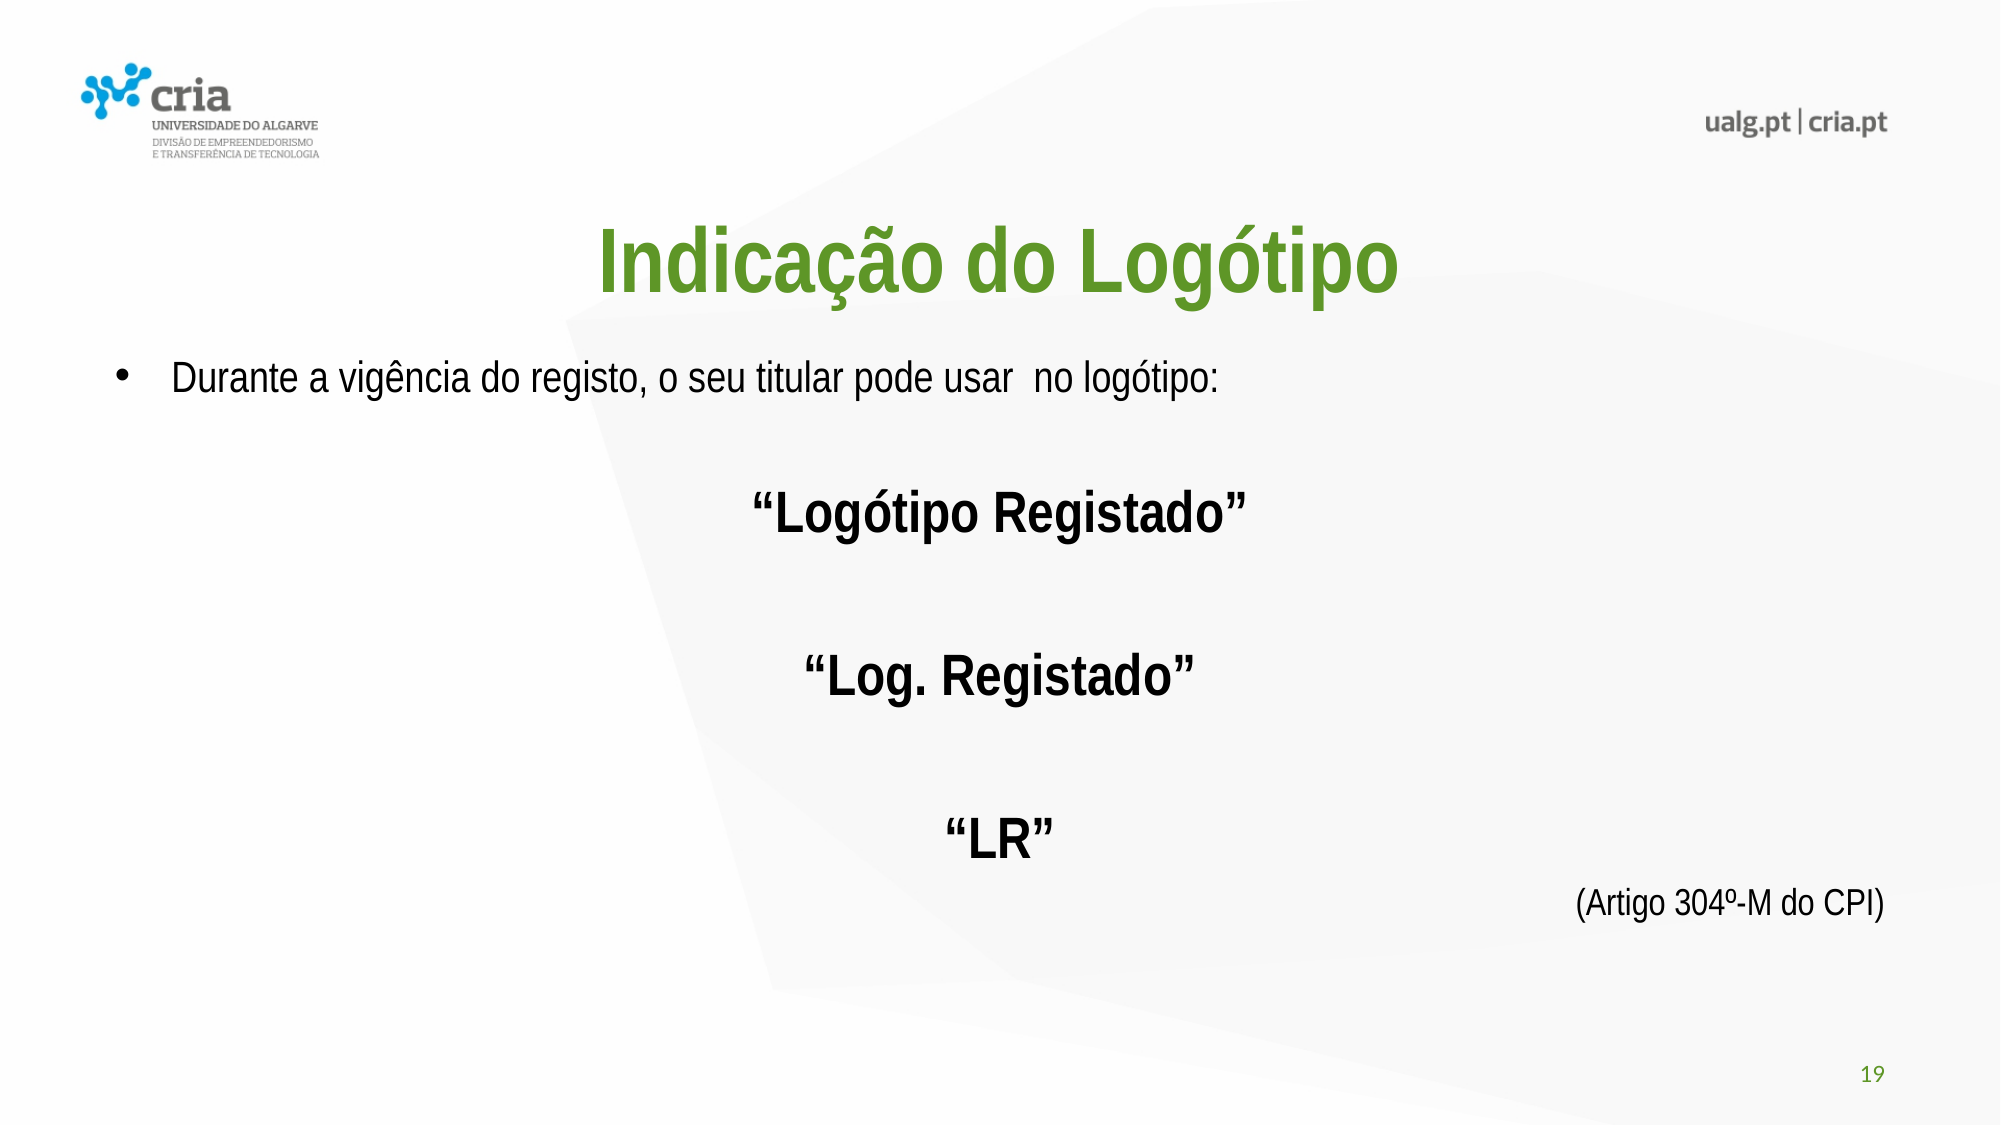

Durante a vigência do registo, o seu titular pode usar  no logótipo:

“Logótipo Registado”

“Log. Registado”

“LR”
(Artigo 304º-M do CPI)

Indicação do Logótipo
19